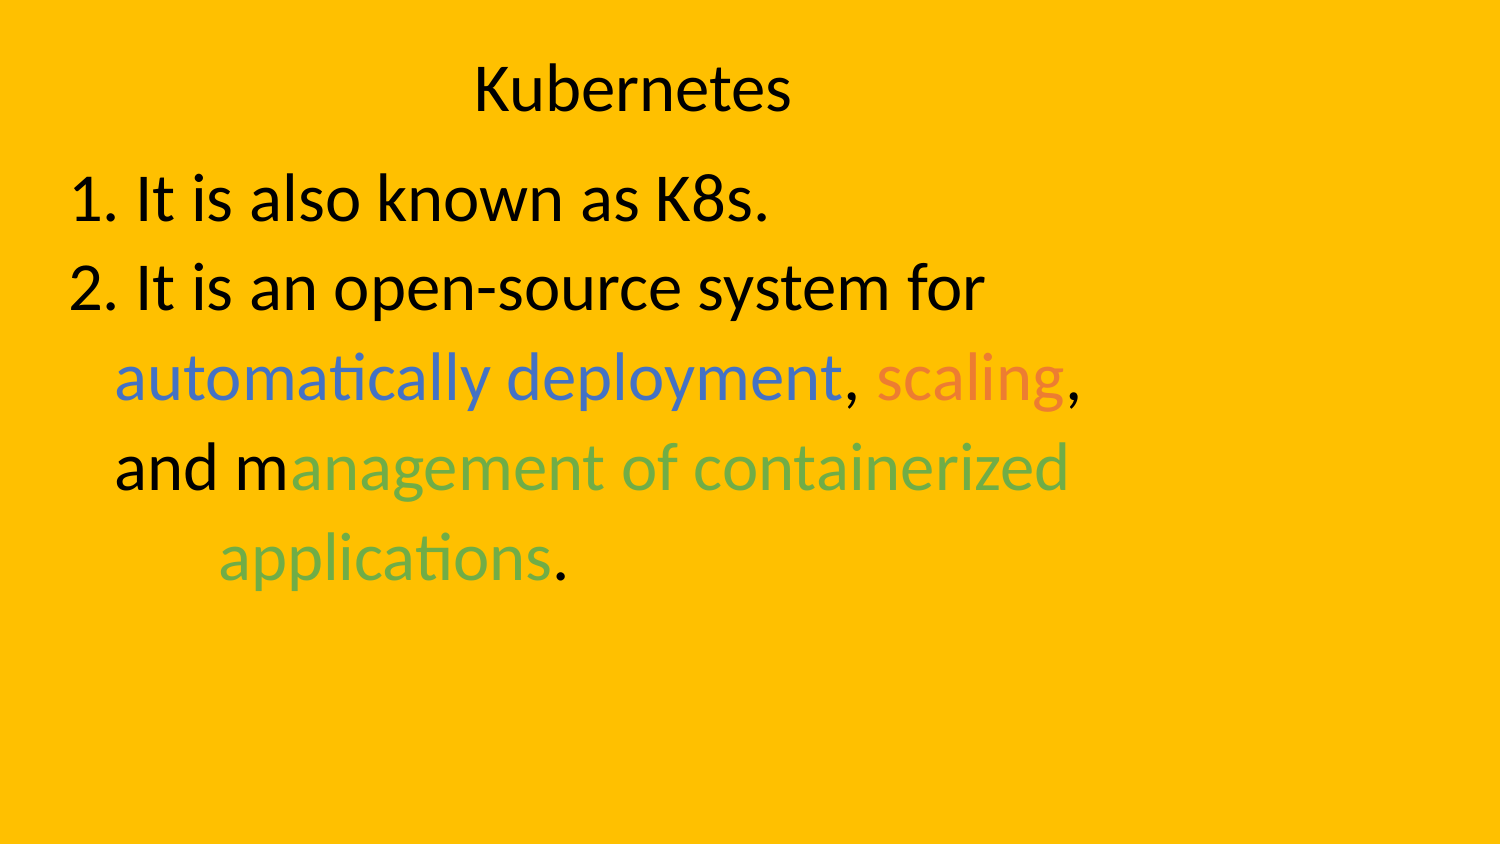

# Kubernetes
1. It is also known as K8s.
2. It is an open-source system for
   automatically deployment, scaling,
   and management of containerized
     	applications.